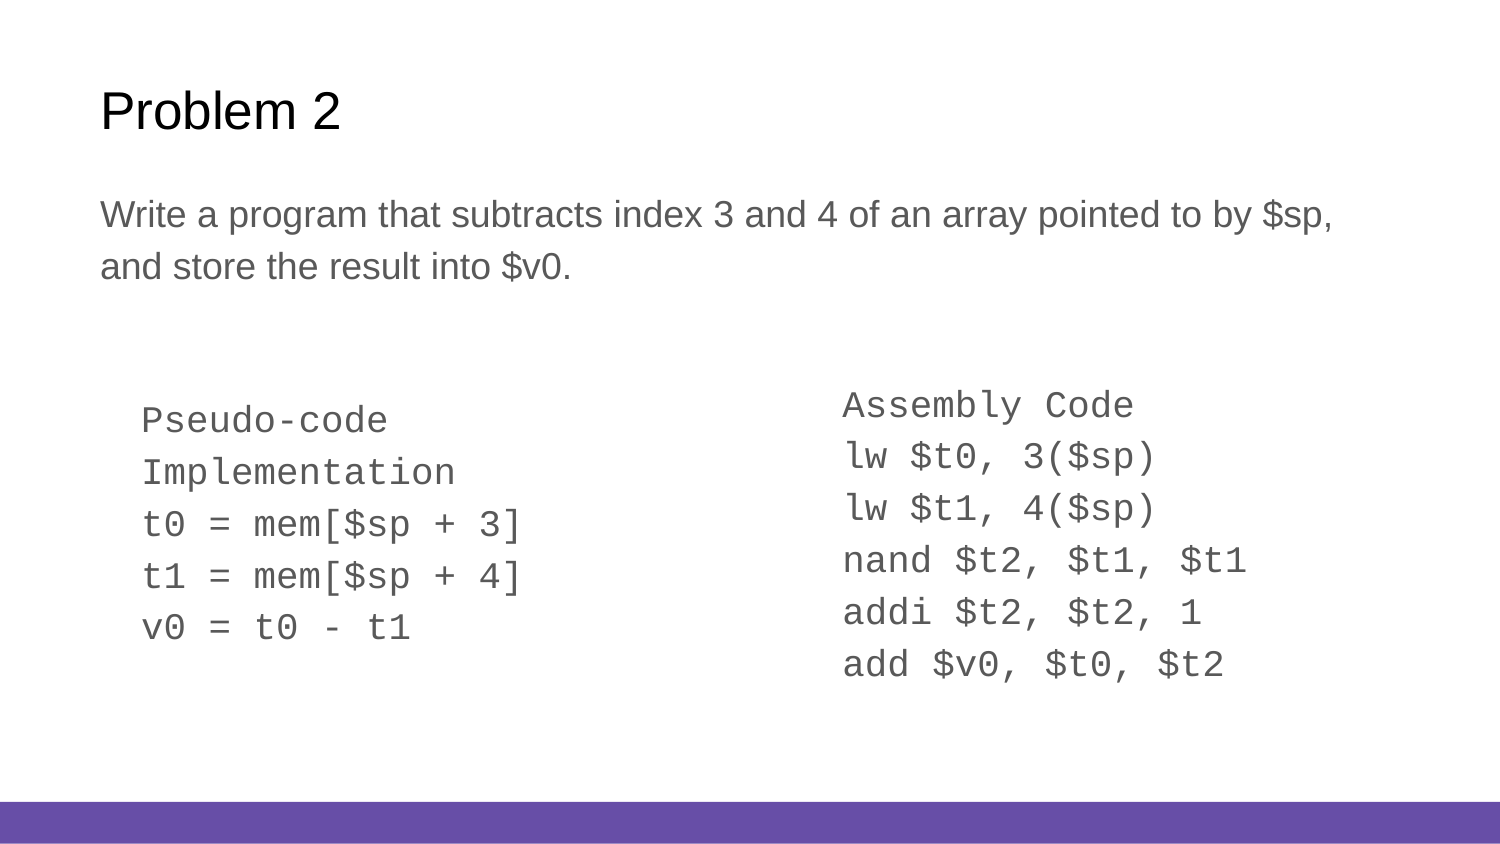

# Problem 2
Write a program that subtracts index 3 and 4 of an array pointed to by $sp, and store the result into $v0.

Assembly Code
lw $t0, 3($sp)
lw $t1, 4($sp)
nand $t2, $t1, $t1
addi $t2, $t2, 1
add $v0, $t0, $t2
Pseudo-code Implementation
t0 = mem[$sp + 3]
t1 = mem[$sp + 4]
v0 = t0 - t1